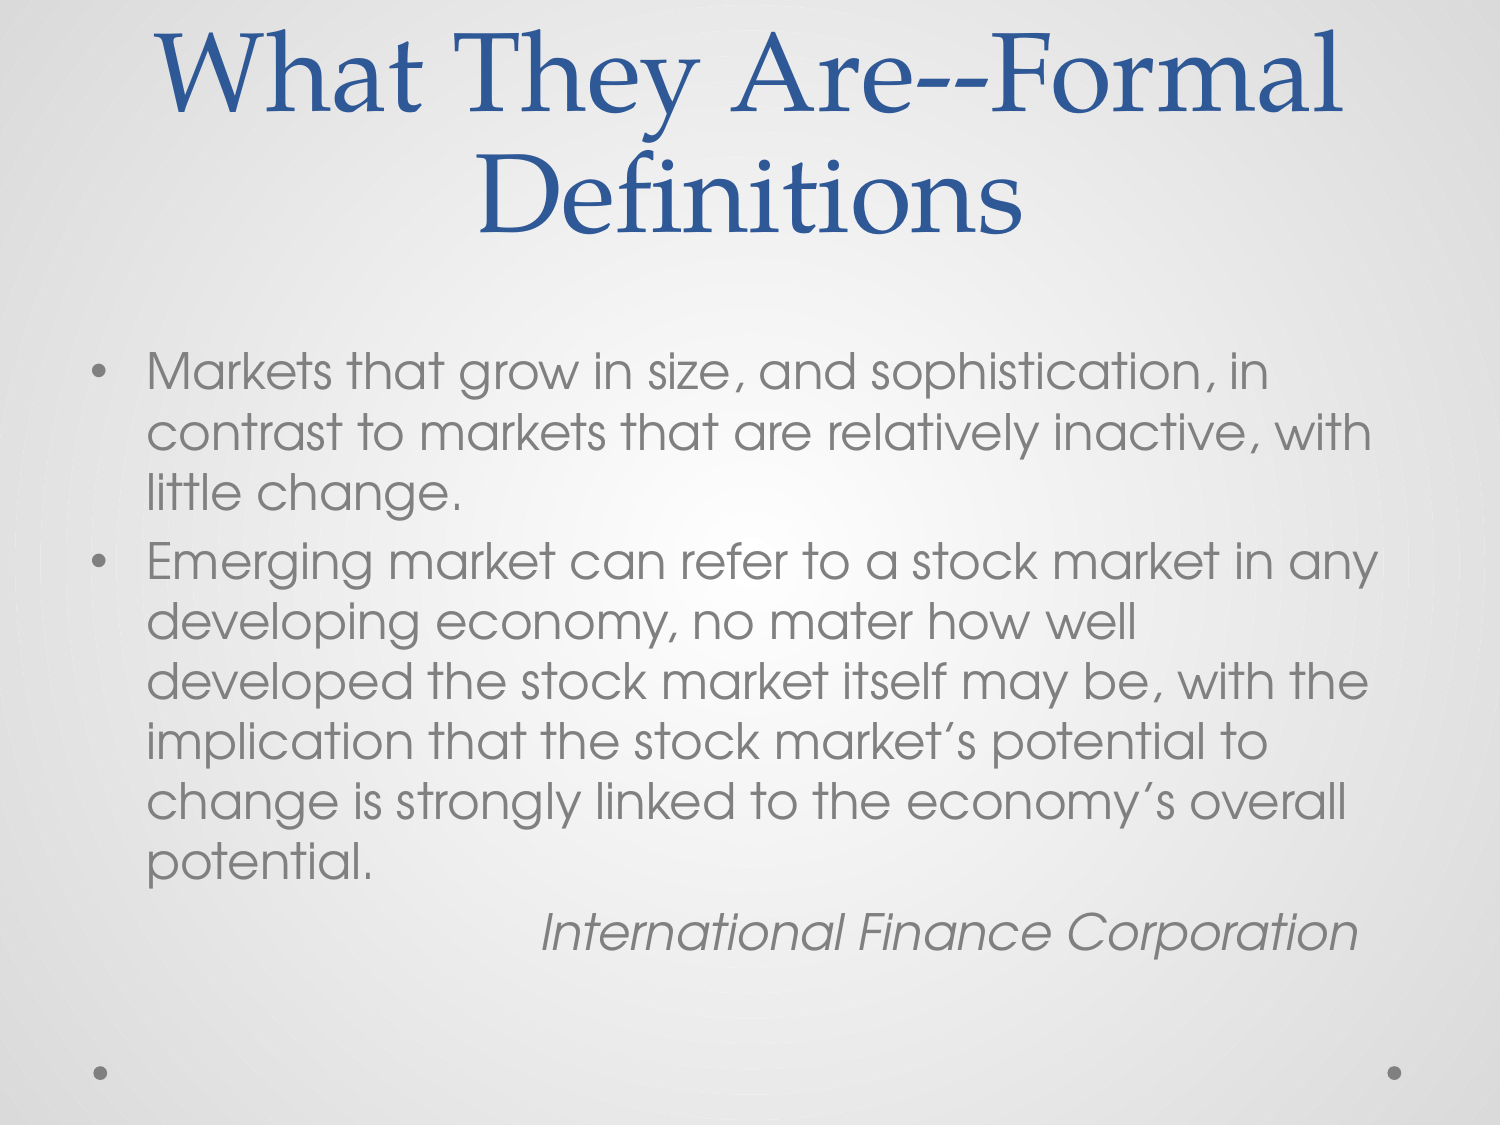

# What They Are--Formal Definitions

Markets that grow in size, and sophistication, in contrast to markets that are relatively inactive, with little change.
Emerging market can refer to a stock market in any developing economy, no mater how well developed the stock market itself may be, with the implication that the stock market’s potential to change is strongly linked to the economy’s overall potential.
			International Finance Corporation